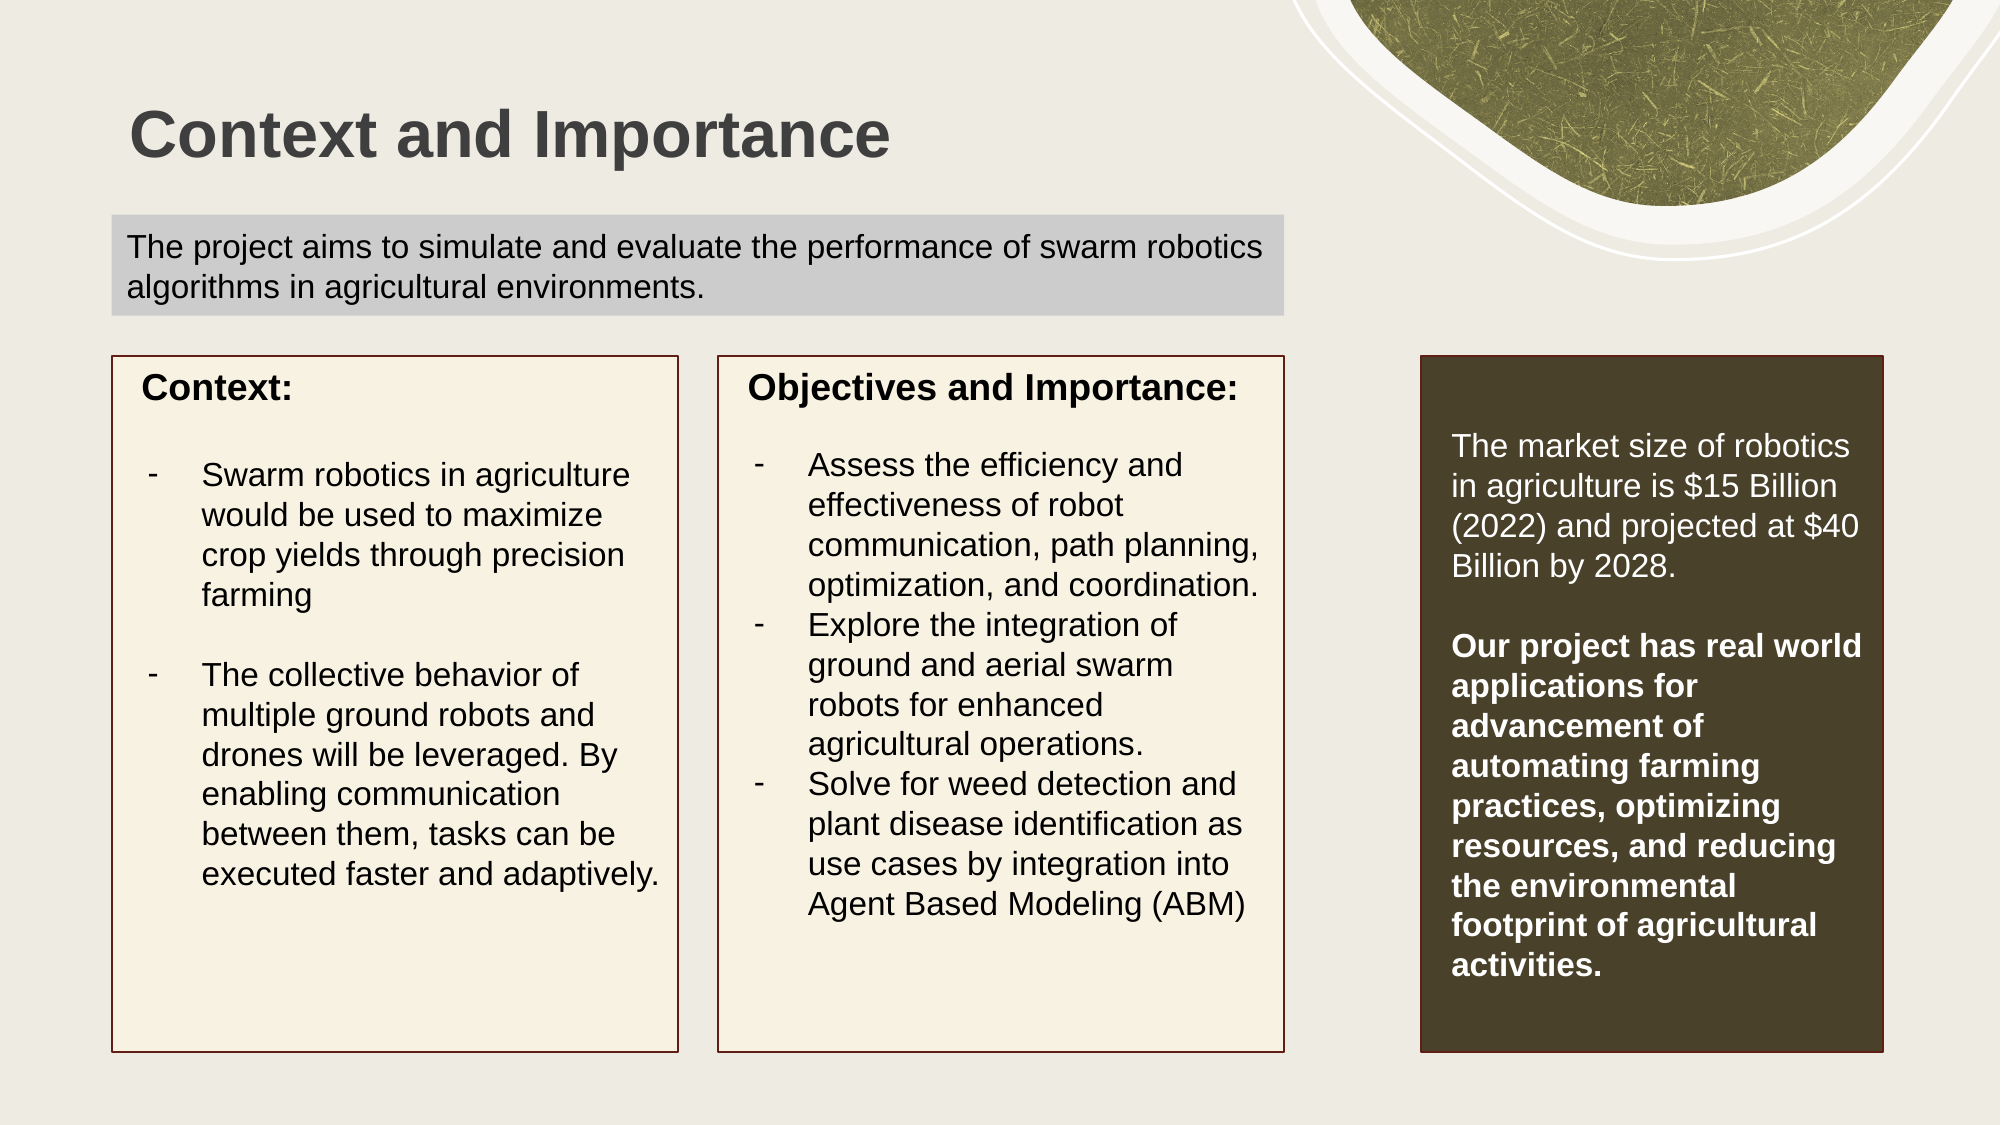

# Context and Importance
The project aims to simulate and evaluate the performance of swarm robotics algorithms in agricultural environments.
Objectives and Importance:

Assess the efficiency and effectiveness of robot communication, path planning, optimization, and coordination.
Explore the integration of ground and aerial swarm robots for enhanced agricultural operations.
Solve for weed detection and plant disease identification as use cases by integration into Agent Based Modeling (ABM)

The market size of robotics in agriculture is $15 Billion (2022) and projected at $40 Billion by 2028.

Our project has real world applications for advancement of automating farming practices, optimizing resources, and reducing the environmental footprint of agricultural activities.
Context:

Swarm robotics in agriculture would be used to maximize crop yields through precision farming

The collective behavior of multiple ground robots and drones will be leveraged. By enabling communication between them, tasks can be executed faster and adaptively.